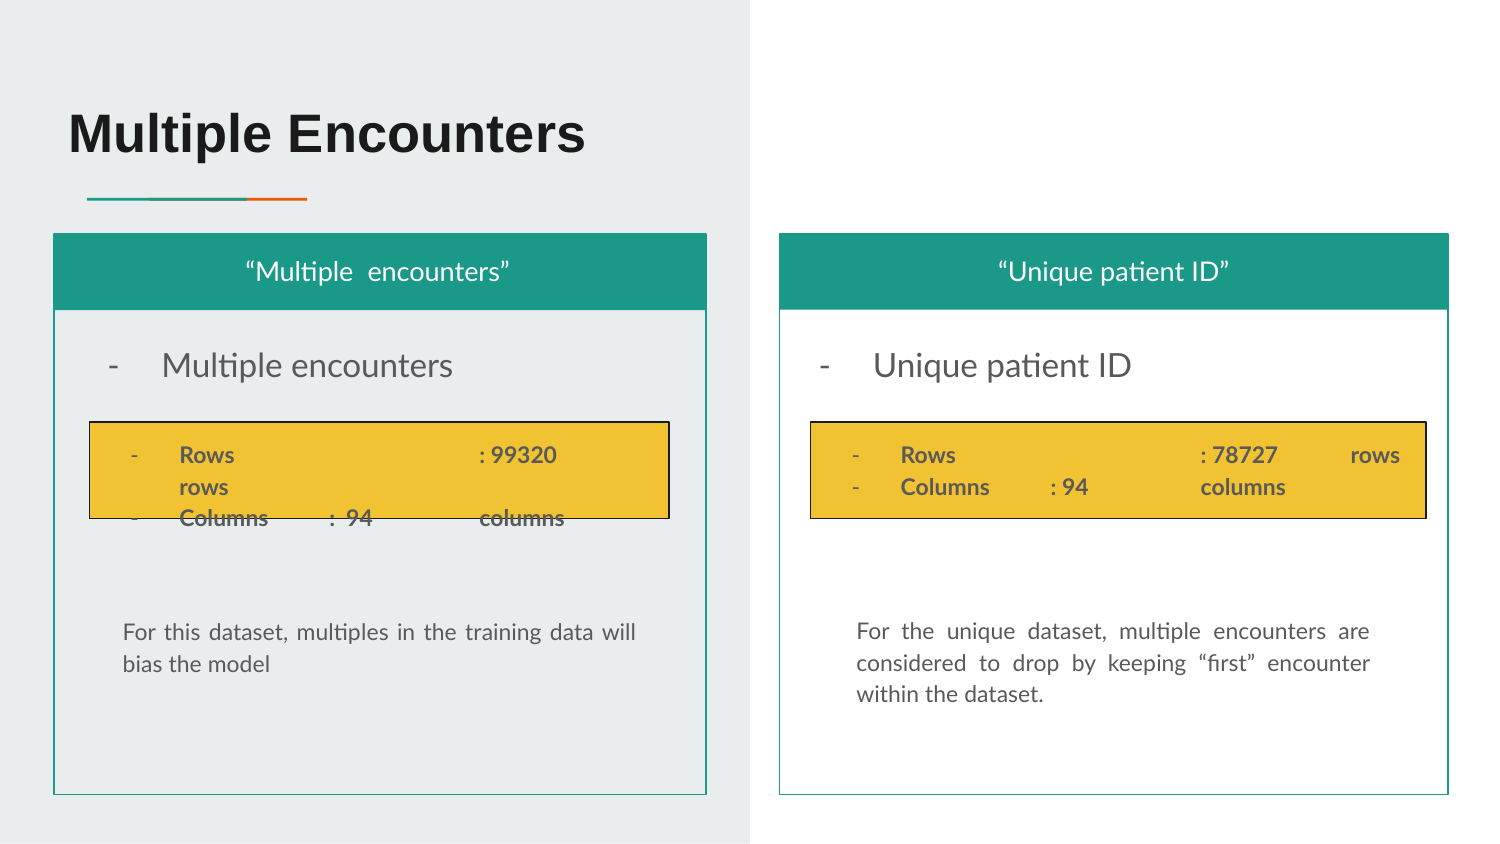

# Multiple Encounters

“Multiple  encounters”

“Unique patient ID”
Multiple encounters

Unique patient ID

Rows		: 99320	rows
Columns	:  94	columns
Rows		: 78727	rows
Columns	: 94	columns
For this dataset, multiples in the training data will bias the model
For the unique dataset, multiple encounters are considered to drop by keeping “first” encounter within the dataset.